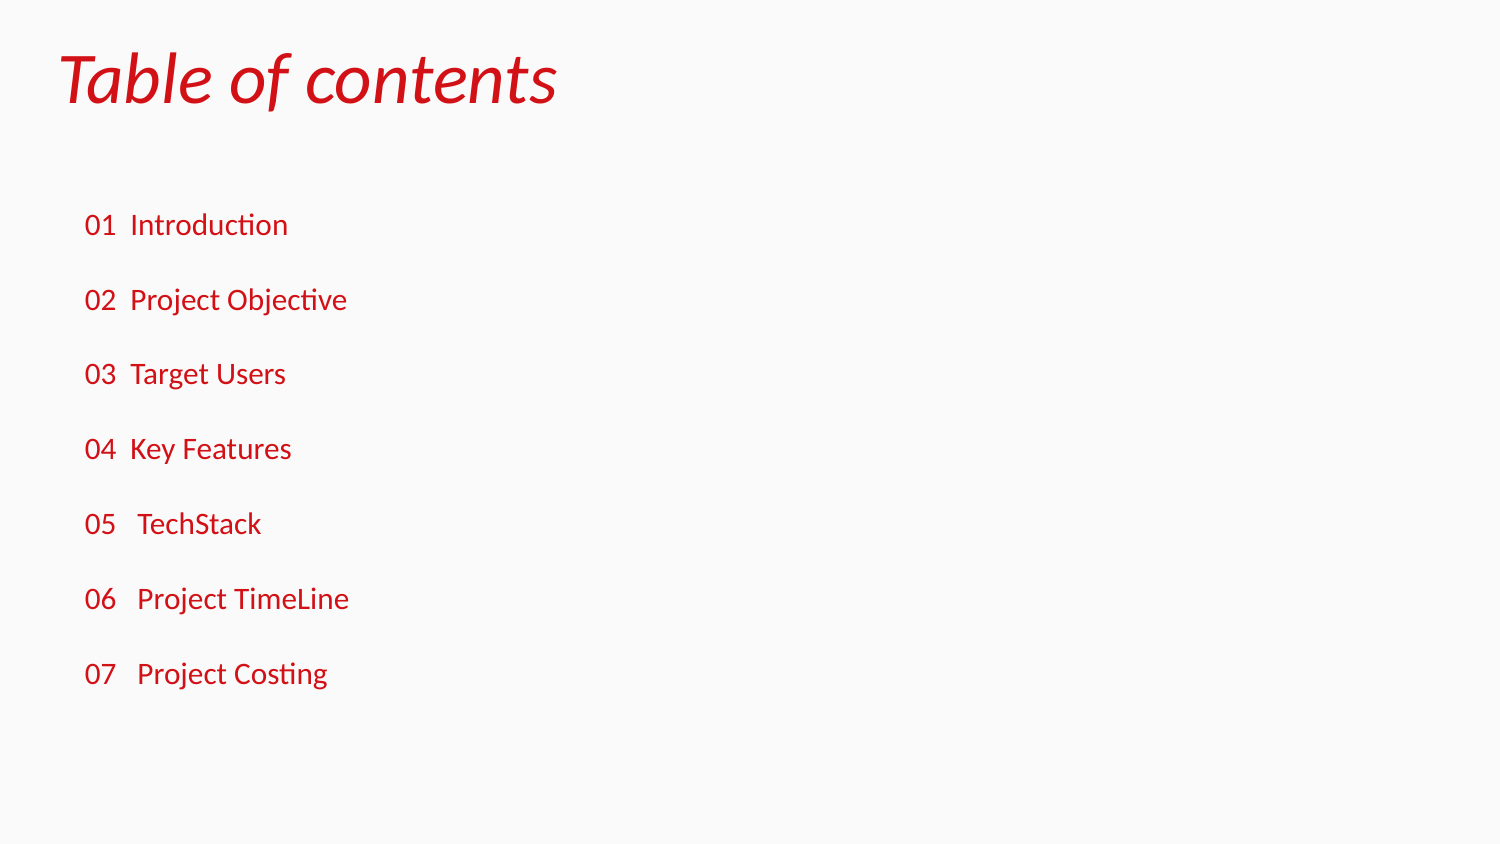

Table of contents
01  Introduction

02  Project Objective

03  Target Users

04  Key Features

05   TechStack

06   Project TimeLine

07   Project Costing